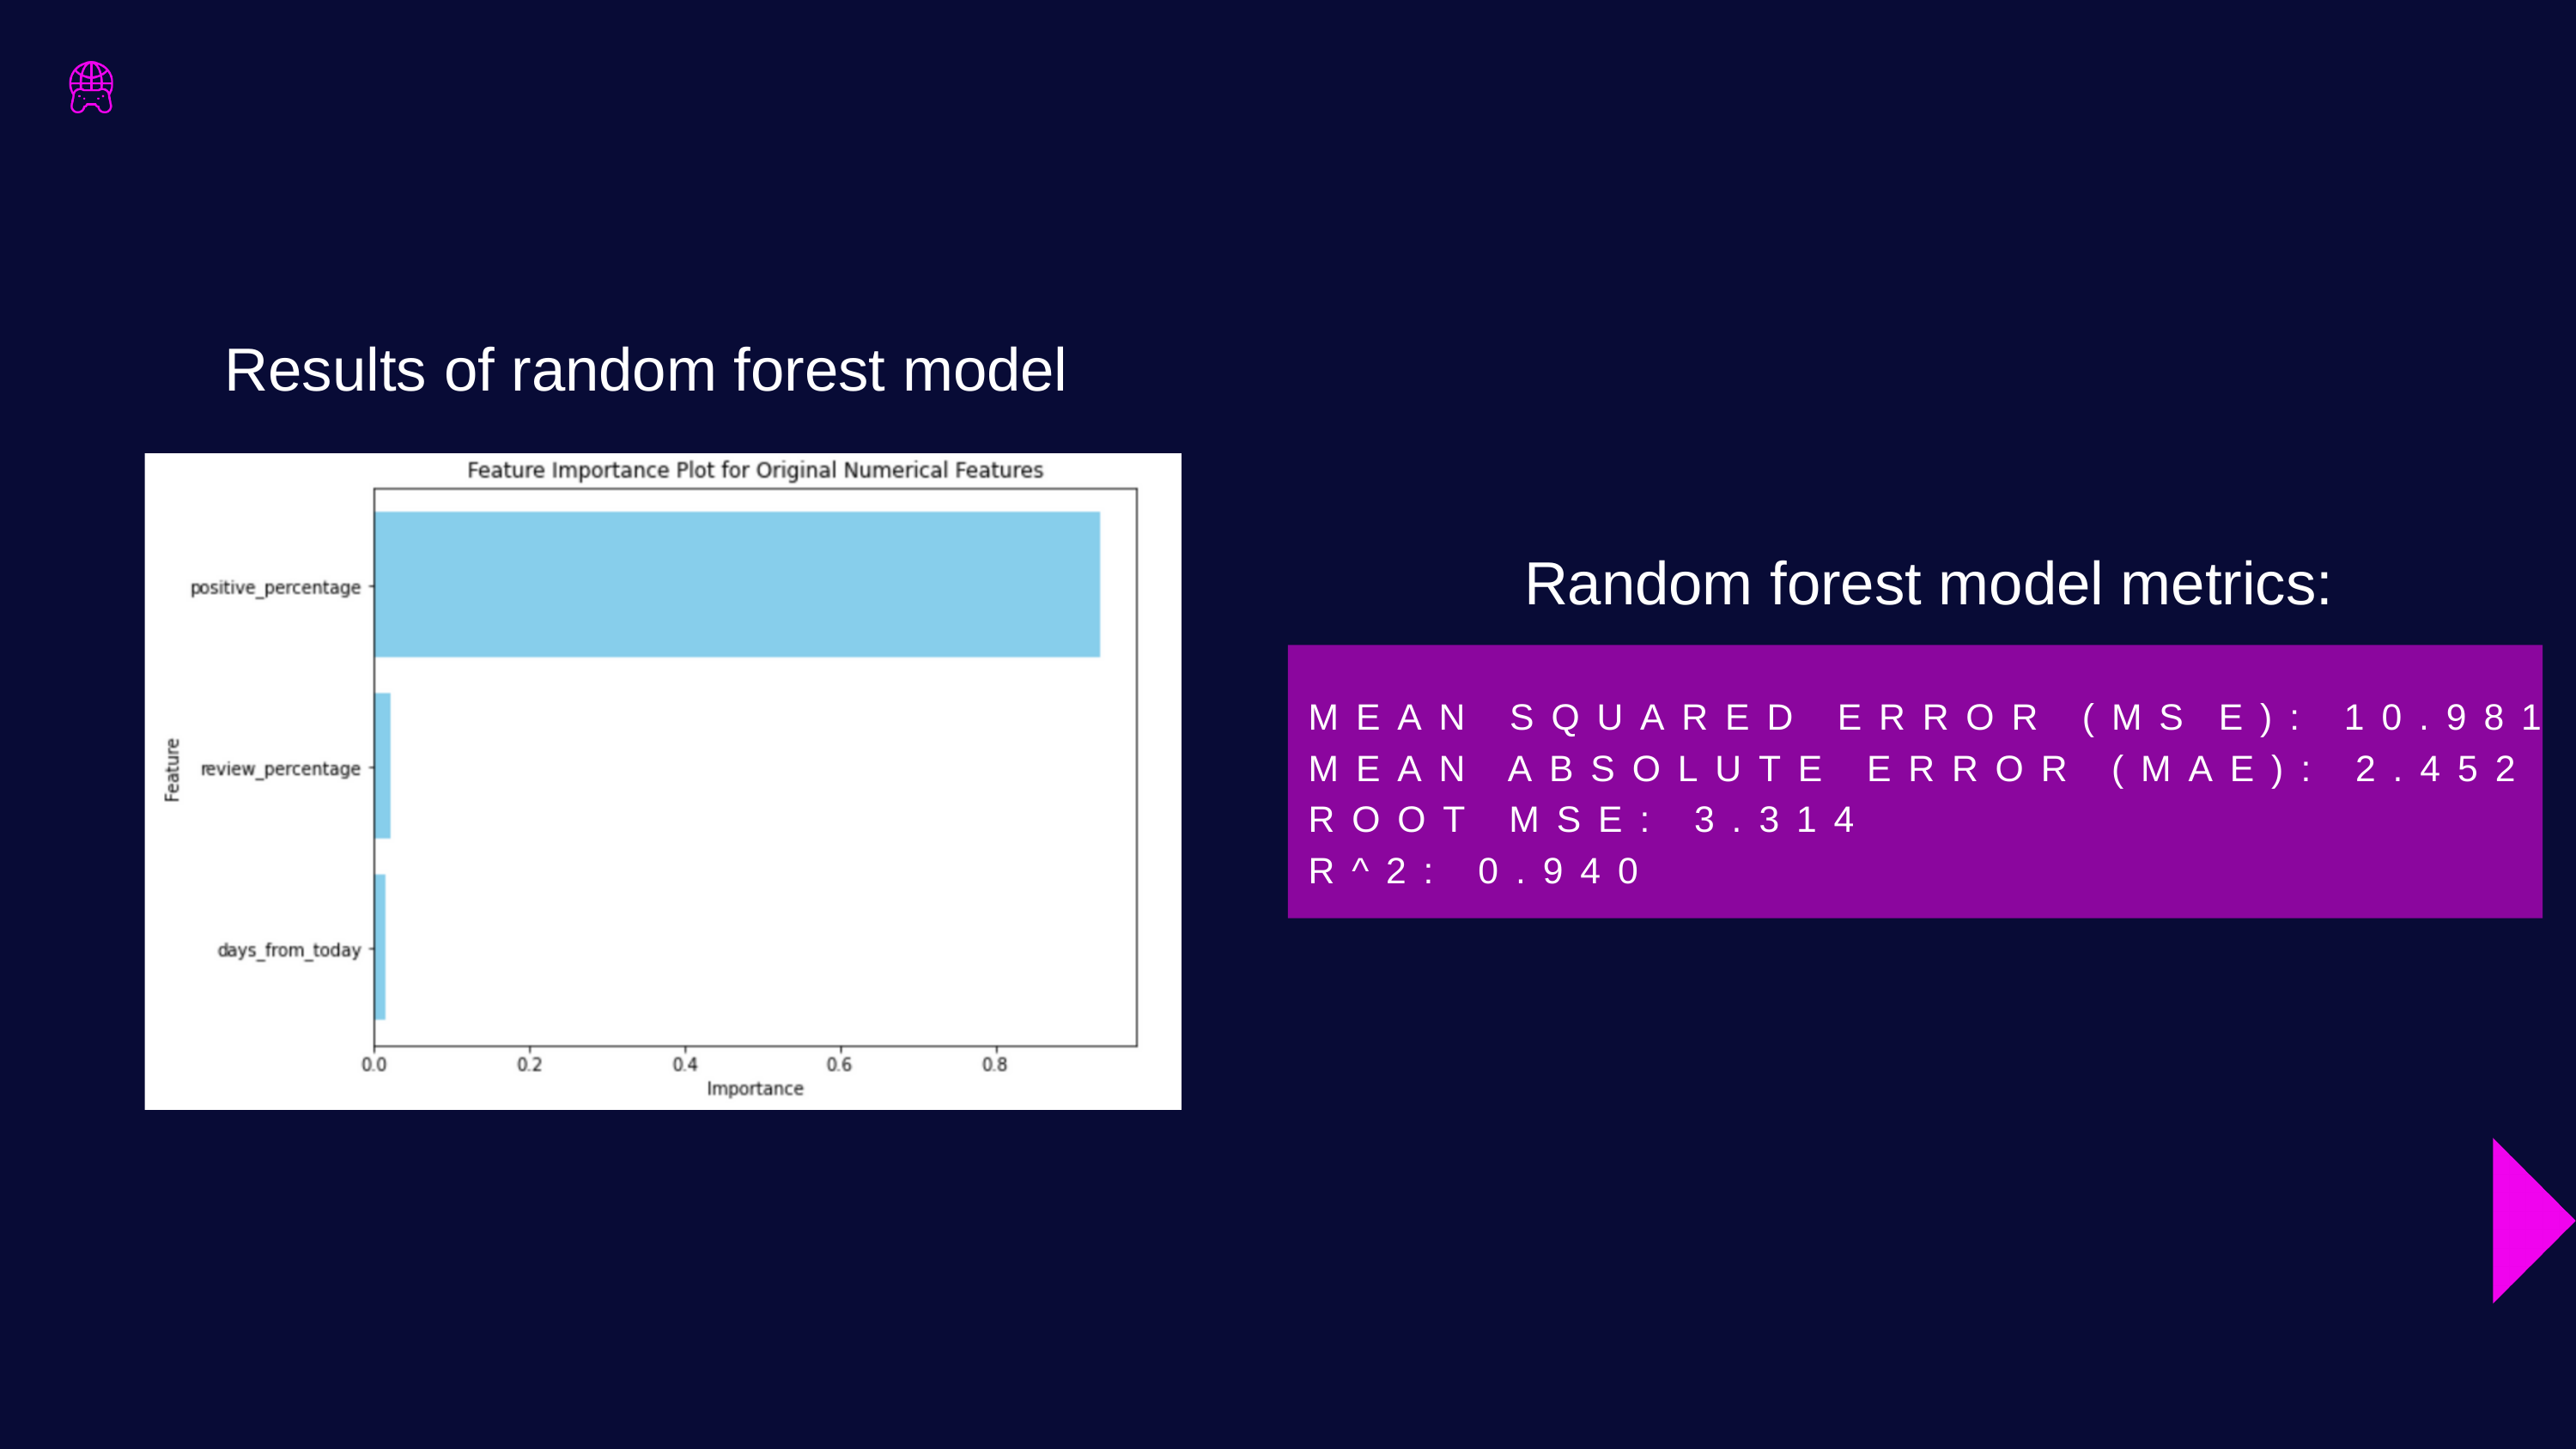

Results of random forest model

Random forest model metrics:

MEAN SQUARED ERROR (MS﻿E): 10.981
MEAN ABSOLUTE ERROR (MAE): 2.452
ROOT MSE: 3.314
R^2: 0.940